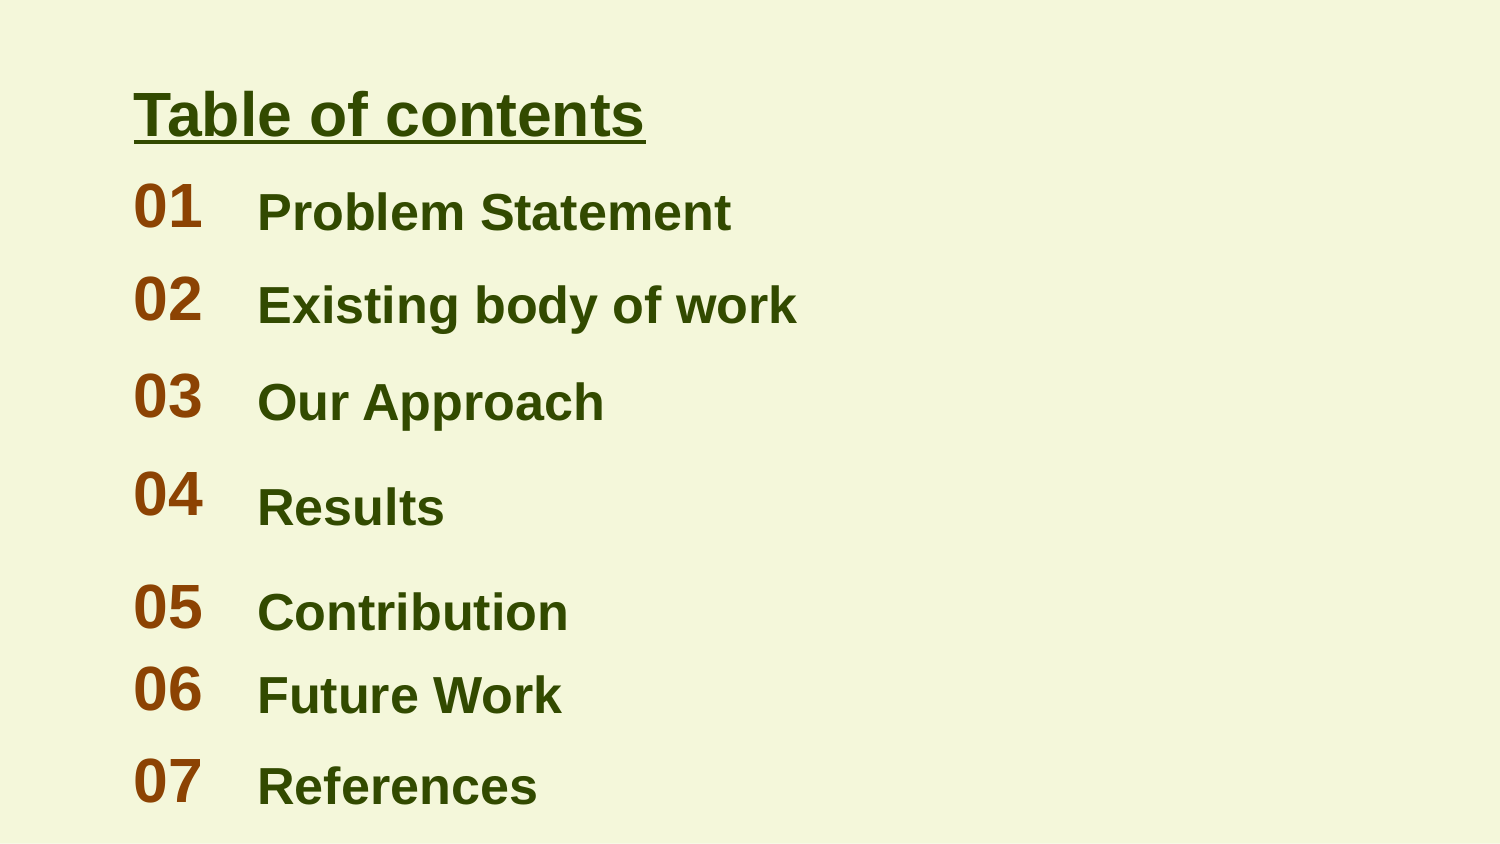

# Table of contents
01
Problem Statement
02
Existing body of work
03
Our Approach
04
Results
05
Contribution
06
Future Work
07
References